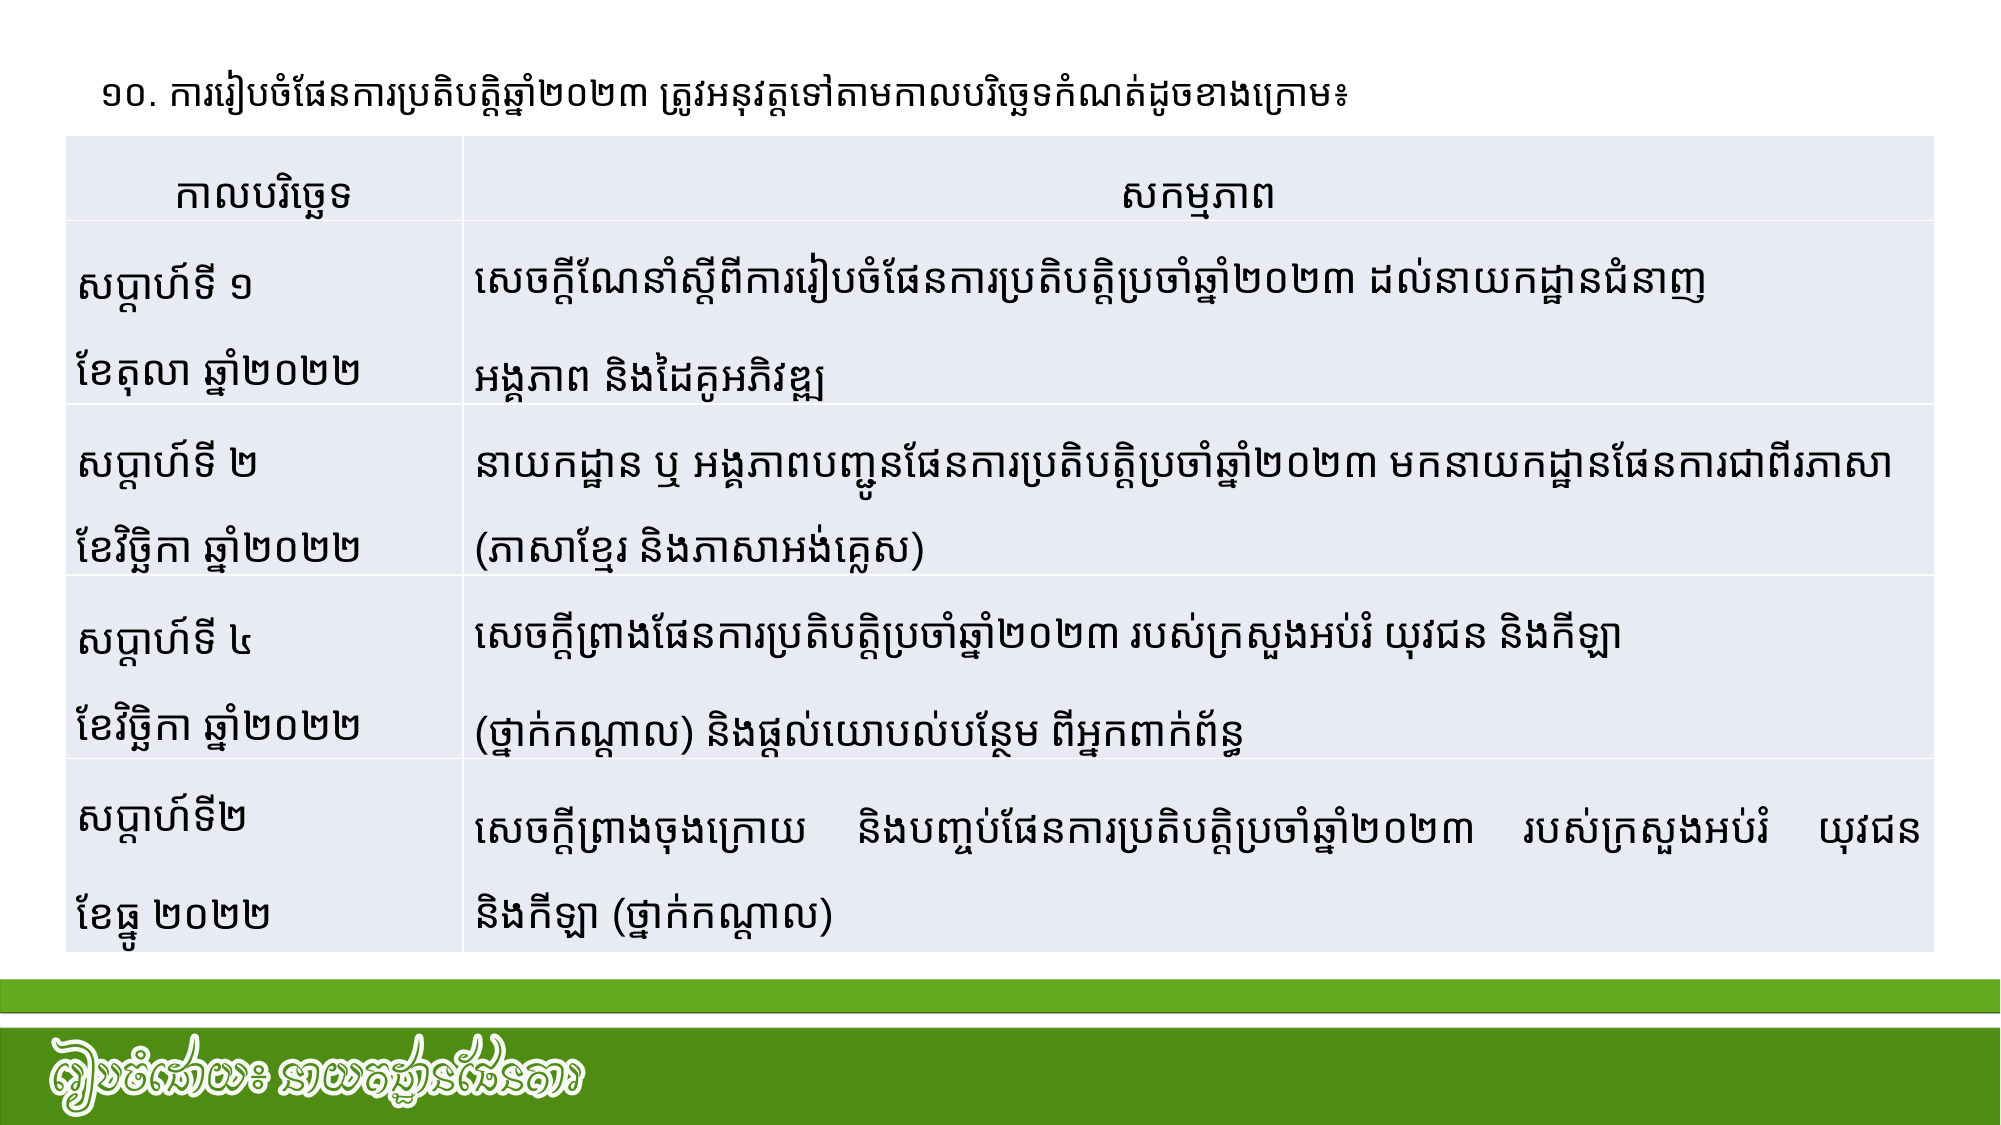

# ១០. ការរៀបចំផែនការប្រតិបត្តិឆ្នាំ២០២៣ ត្រូវអនុវត្តទៅតាមកាលបរិច្ឆេទកំណត់ដូចខាងក្រោម៖
| កាលបរិច្ឆេទ | សកម្មភាព |
| --- | --- |
| សប្ដាហ៍ទី ១ ខែតុលា ឆ្នាំ២០២២ | សេចក្តីណែនាំស្តីពីការរៀបចំផែនការប្រតិបត្តិប្រចាំឆ្នាំ២០២៣ ដល់នាយកដ្ឋានជំនាញ អង្គភាព និងដៃគូអភិវឌ្ឍ |
| សប្ដាហ៍ទី ២ ខែវិច្ឆិកា ឆ្នាំ២០២២ | នាយកដ្ឋាន ឬ អង្គភាពបញ្ជូនផែនការប្រតិបត្តិប្រចាំឆ្នាំ២០២៣ មកនាយកដ្ឋានផែនការ​ជាពីរភាសា (ភាសាខ្មែរ និងភាសាអង់គ្លេស) |
| សប្ដាហ៍ទី ៤ ខែវិច្ឆិកា ឆ្នាំ២០២២ | សេចក្តីព្រាងផែនការប្រតិបត្តិប្រចាំឆ្នាំ២០២៣ របស់ក្រសួងអប់រំ យុវជន និងកីឡា (ថ្នាក់កណ្ដាល) និងផ្ដល់យោបល់បន្ថែម ពីអ្នកពាក់ព័ន្ធ |
| សប្តាហ៍ទី២ ខែធ្នូ ២០២២ | សេចក្តីព្រាងចុងក្រោយ​ និងបញ្ចប់ផែនការប្រតិបត្តិប្រចាំឆ្នាំ២០២៣ របស់ក្រសួងអប់រំ យុវជន និងកីឡា (ថ្នាក់កណ្ដាល) |